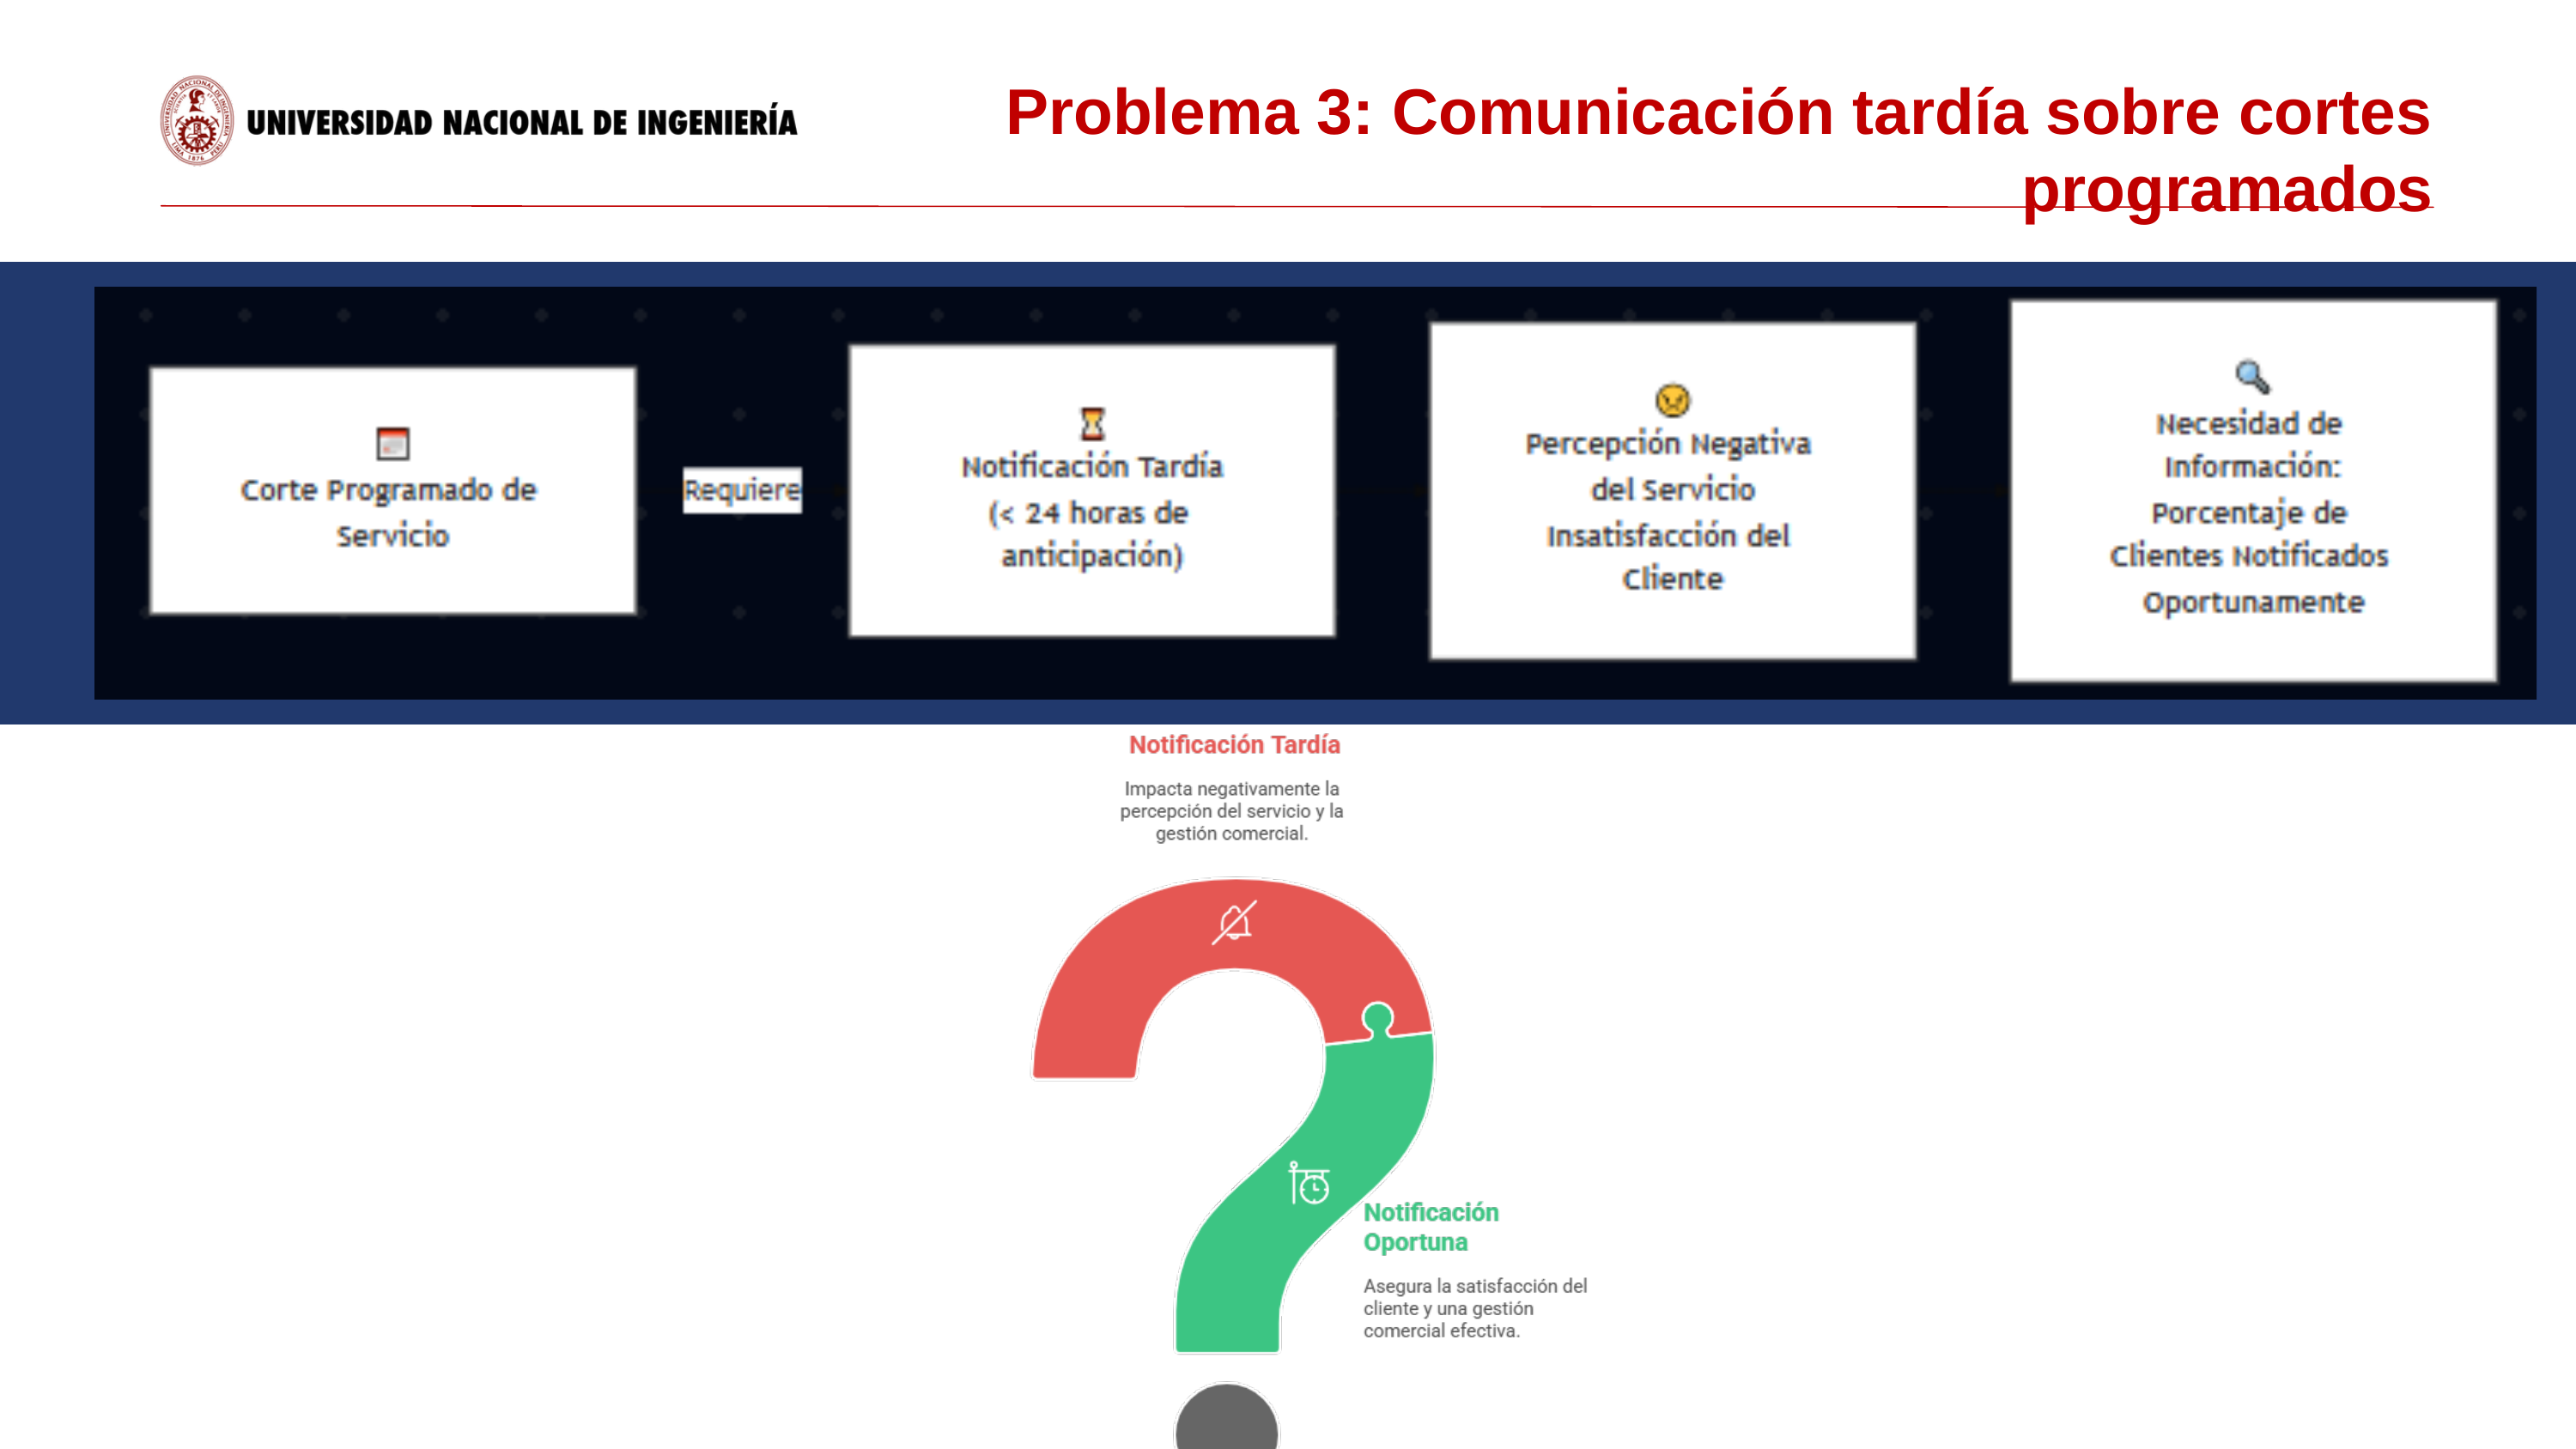

Problema 3: Comunicación tardía sobre cortes programados